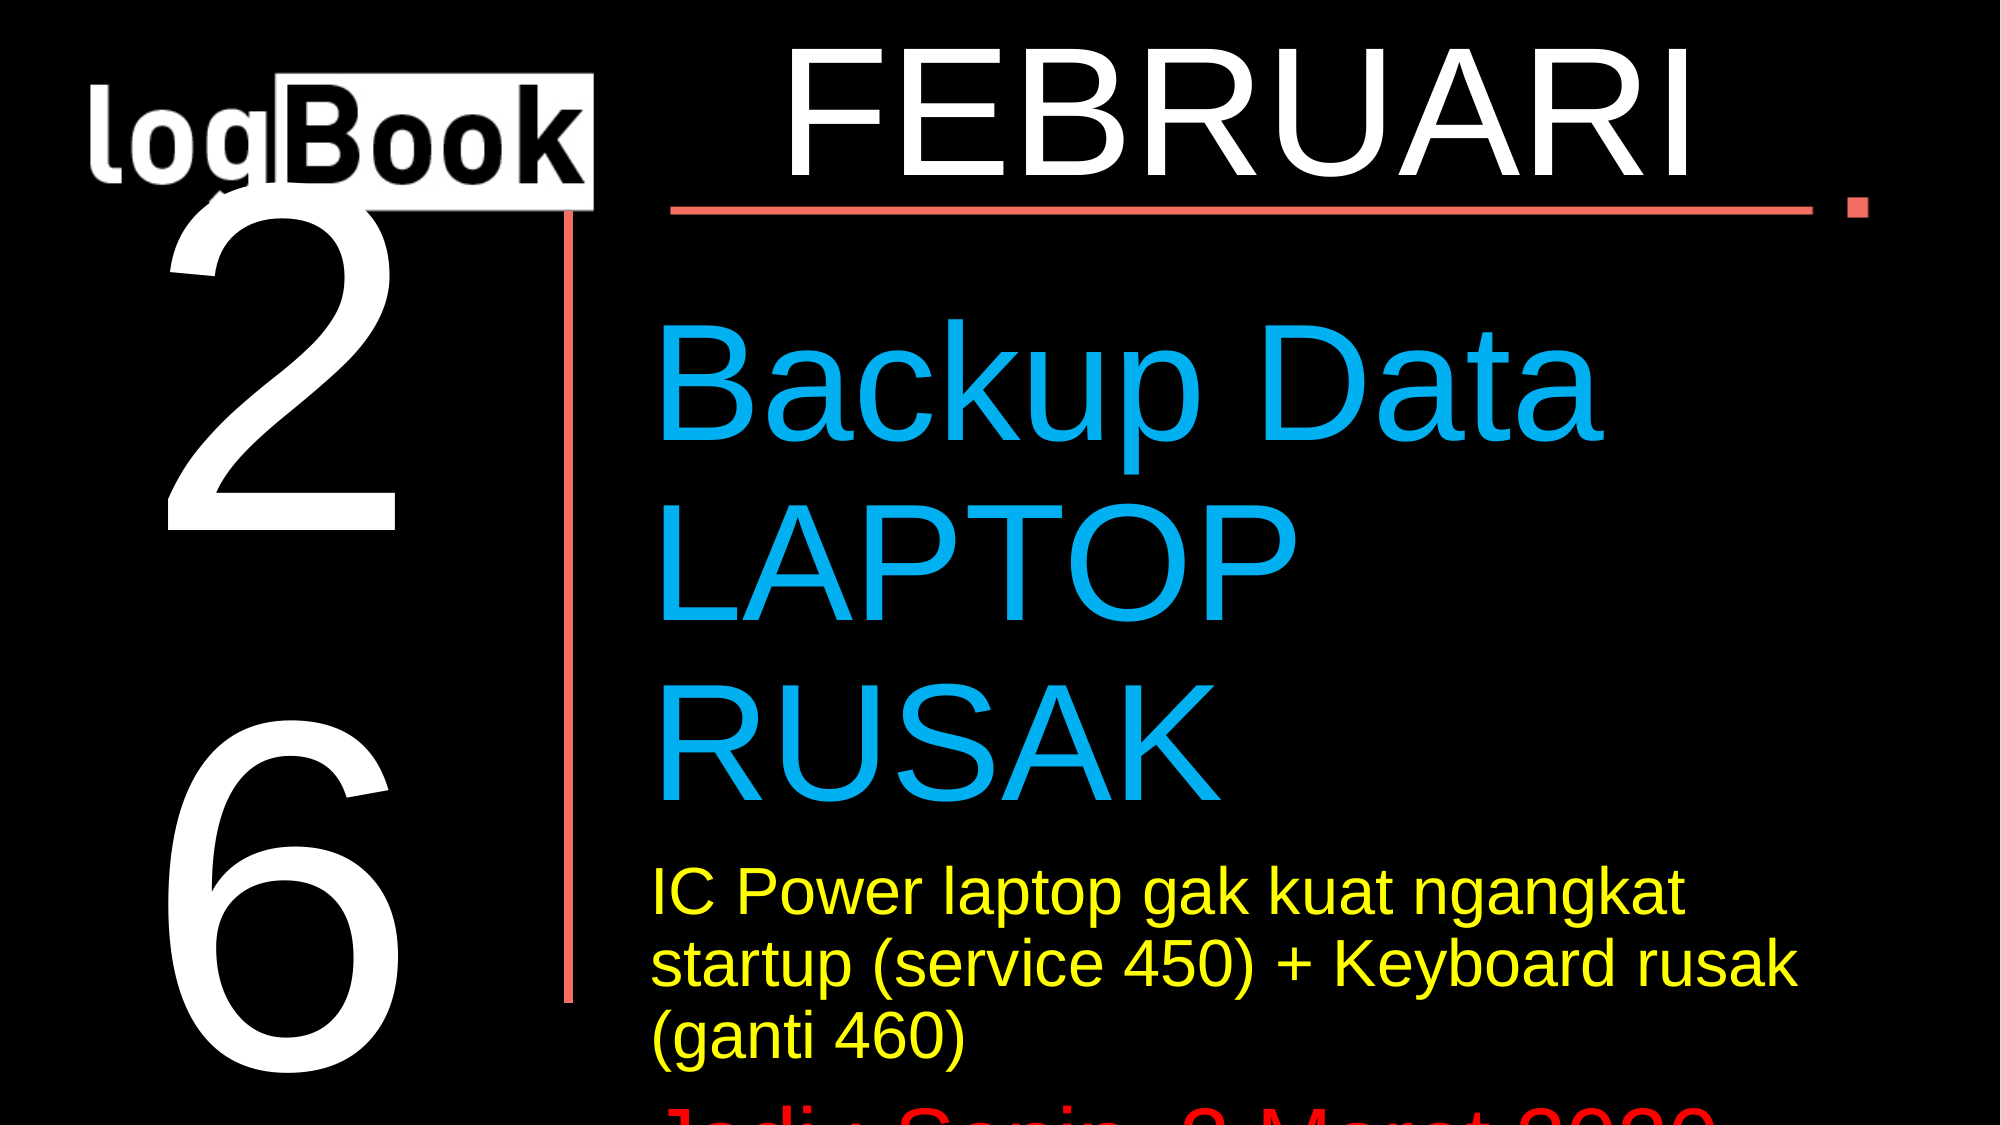

FEBRUARI
26
Backup Data LAPTOP RUSAK
IC Power laptop gak kuat ngangkat startup (service 450) + Keyboard rusak (ganti 460)
Jadi : Senin, 2 Maret 2020